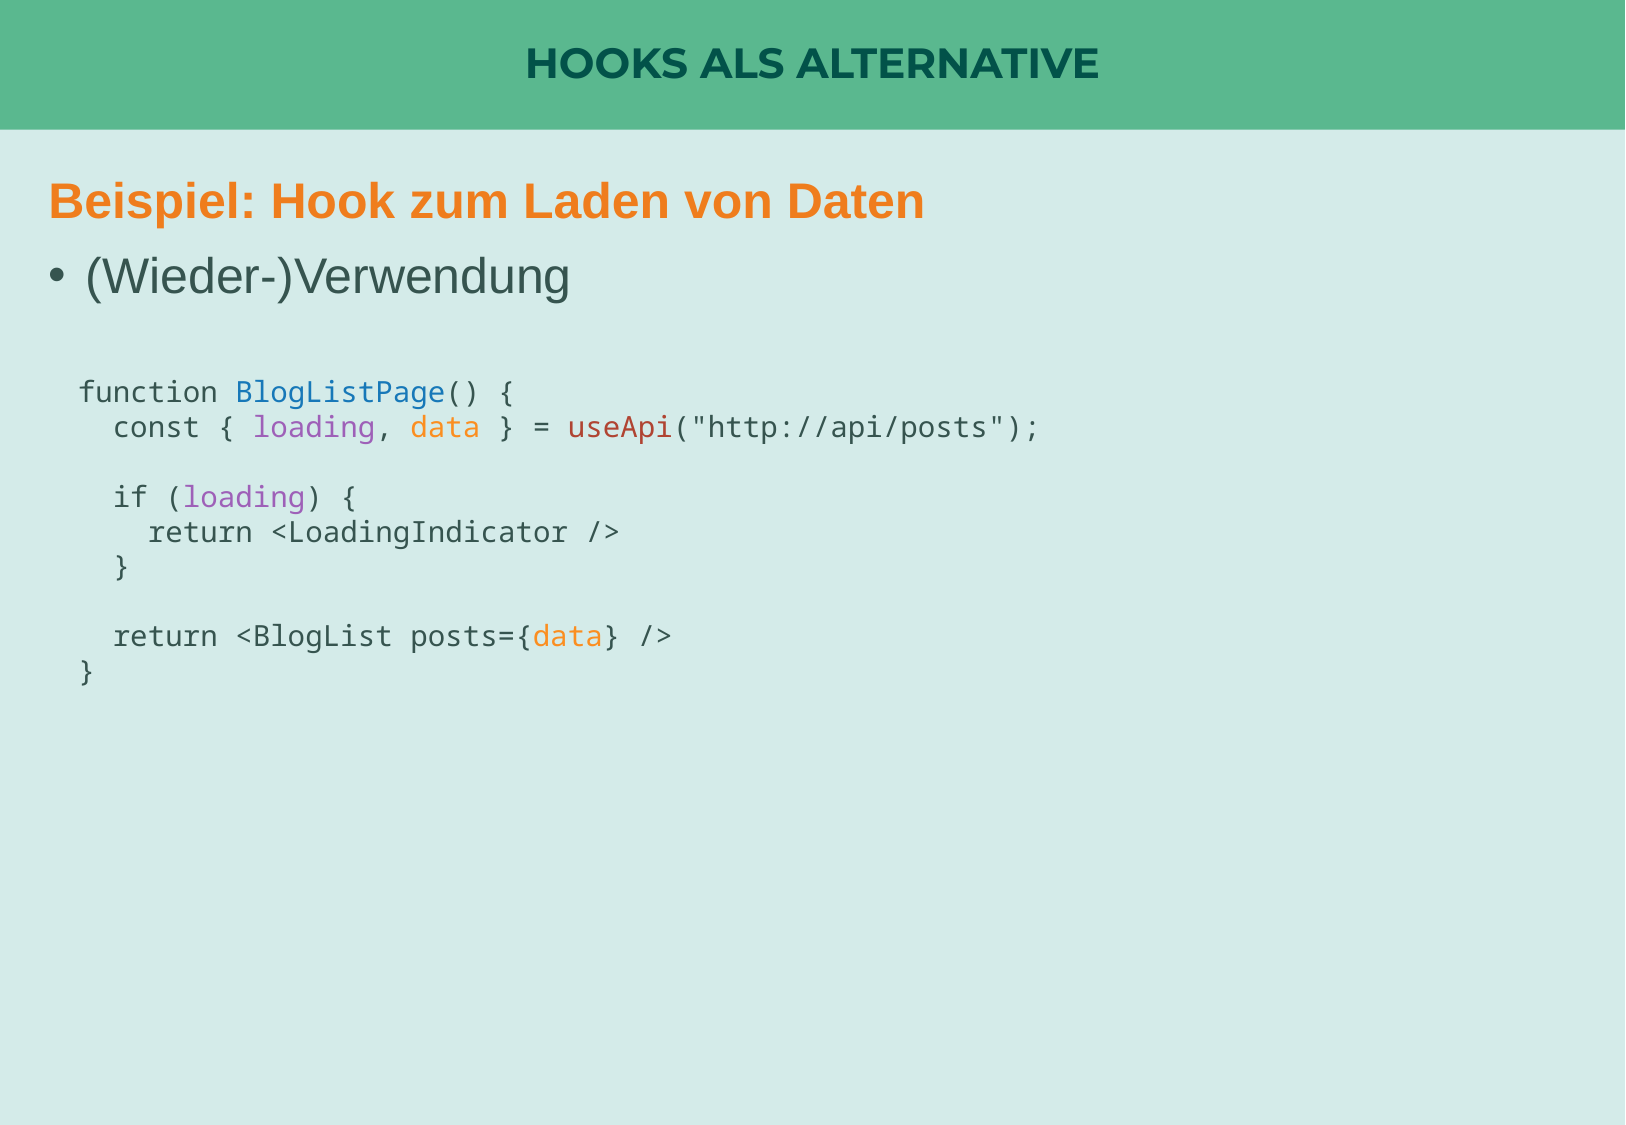

# Hooks als Alternative
Beispiel: Hook zum Laden von Daten
(Wieder-)Verwendung
function BlogListPage() {
  const { loading, data } = useApi("http://api/posts");

  if (loading) {
    return <LoadingIndicator />
  }

  return <BlogList posts={data} />
}